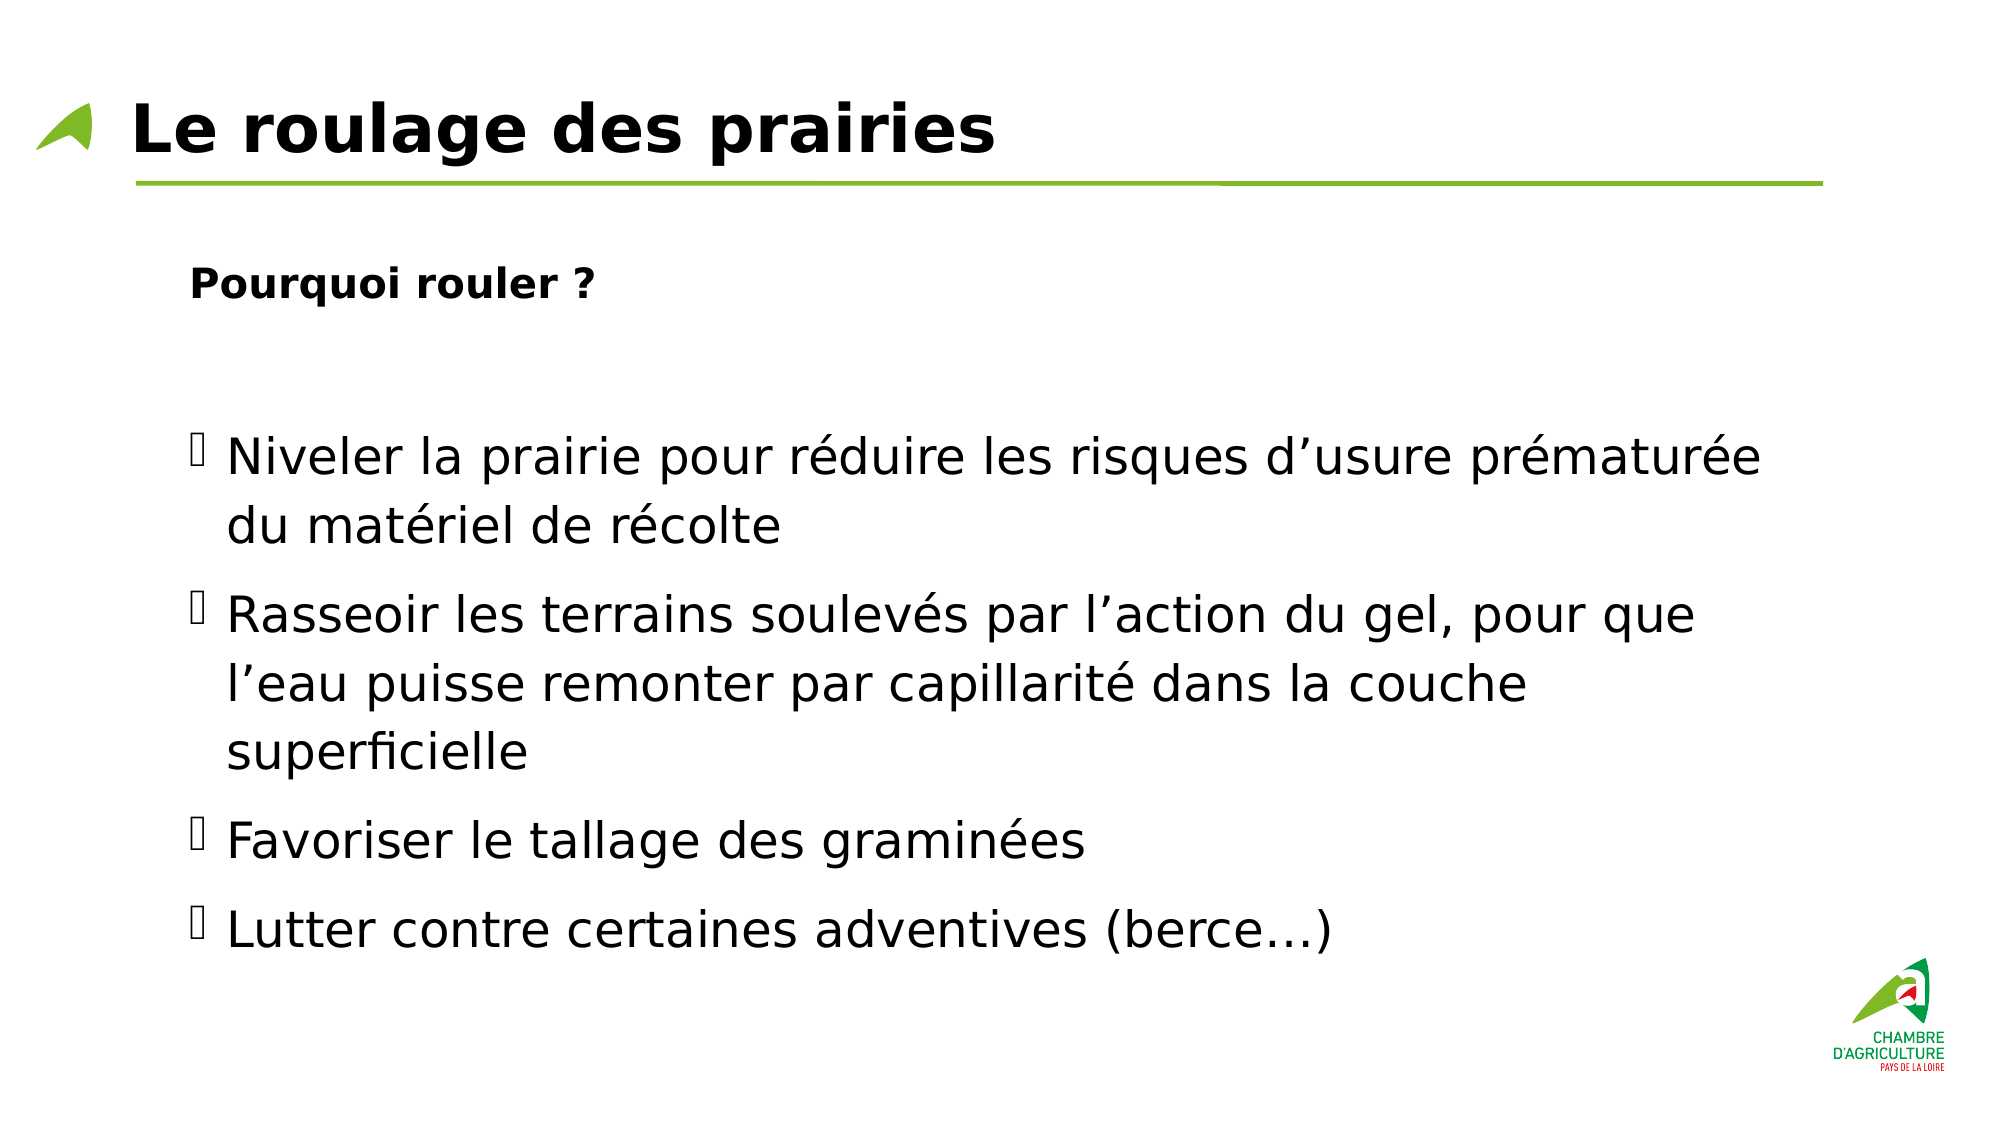

# Le roulage des prairies
Pourquoi rouler ?

Niveler la prairie pour réduire les risques d’usure prématurée du matériel de récolte
Rasseoir les terrains soulevés par l’action du gel, pour que l’eau puisse remonter par capillarité dans la couche superficielle
Favoriser le tallage des graminées
Lutter contre certaines adventives (berce…)